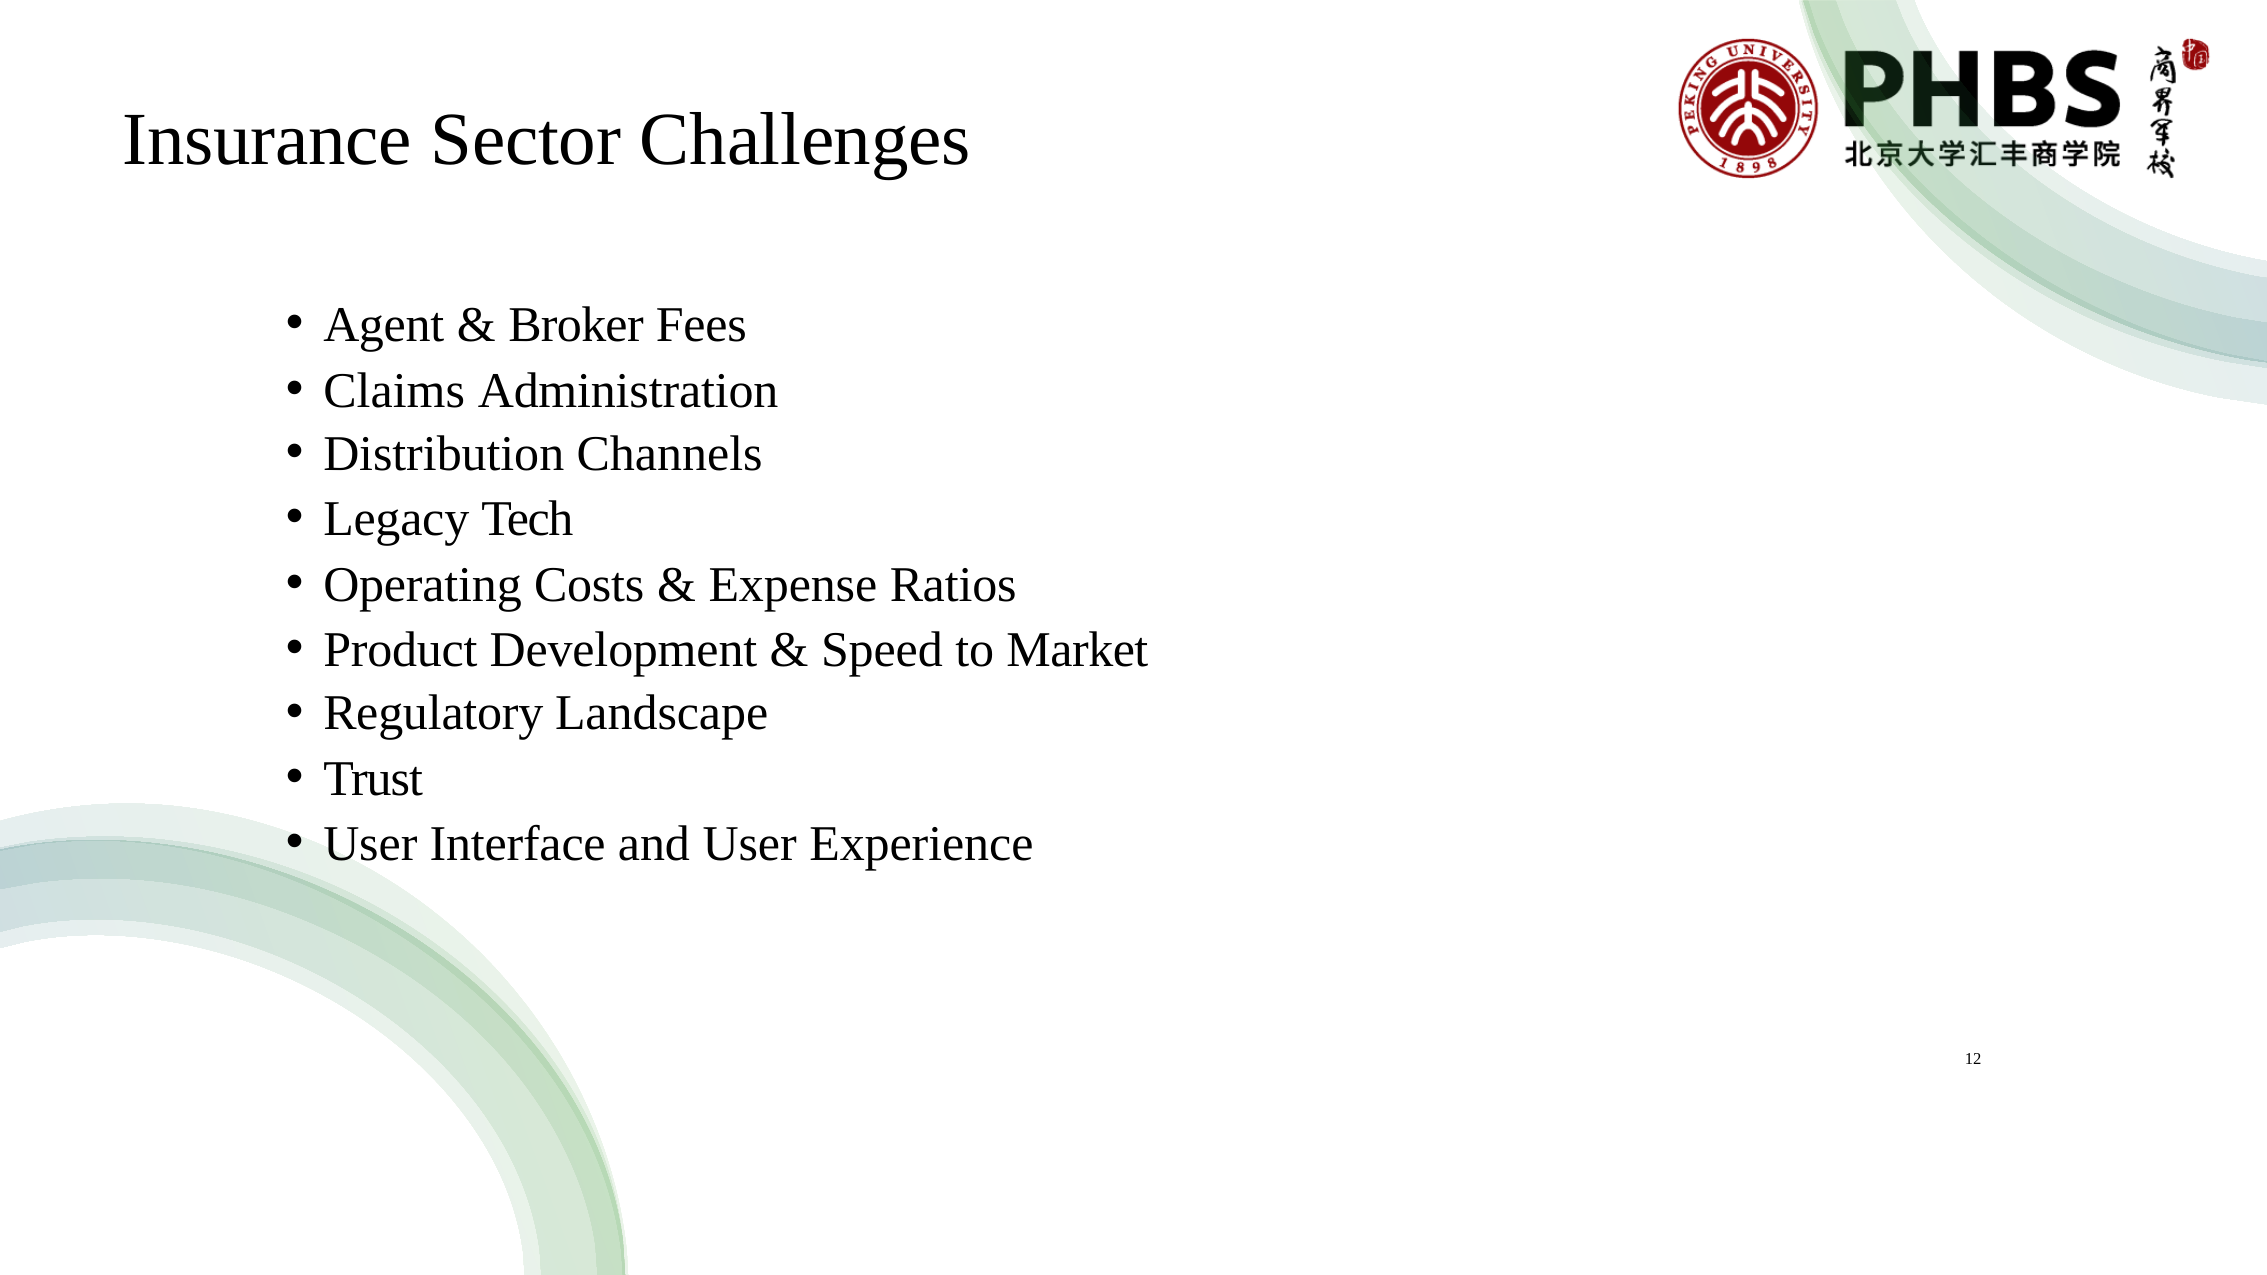

# Insurance Sector Challenges
Agent & Broker Fees
Claims Administration
Distribution Channels
Legacy Tech
Operating Costs & Expense Ratios
Product Development & Speed to Market
Regulatory Landscape
Trust
User Interface and User Experience
12